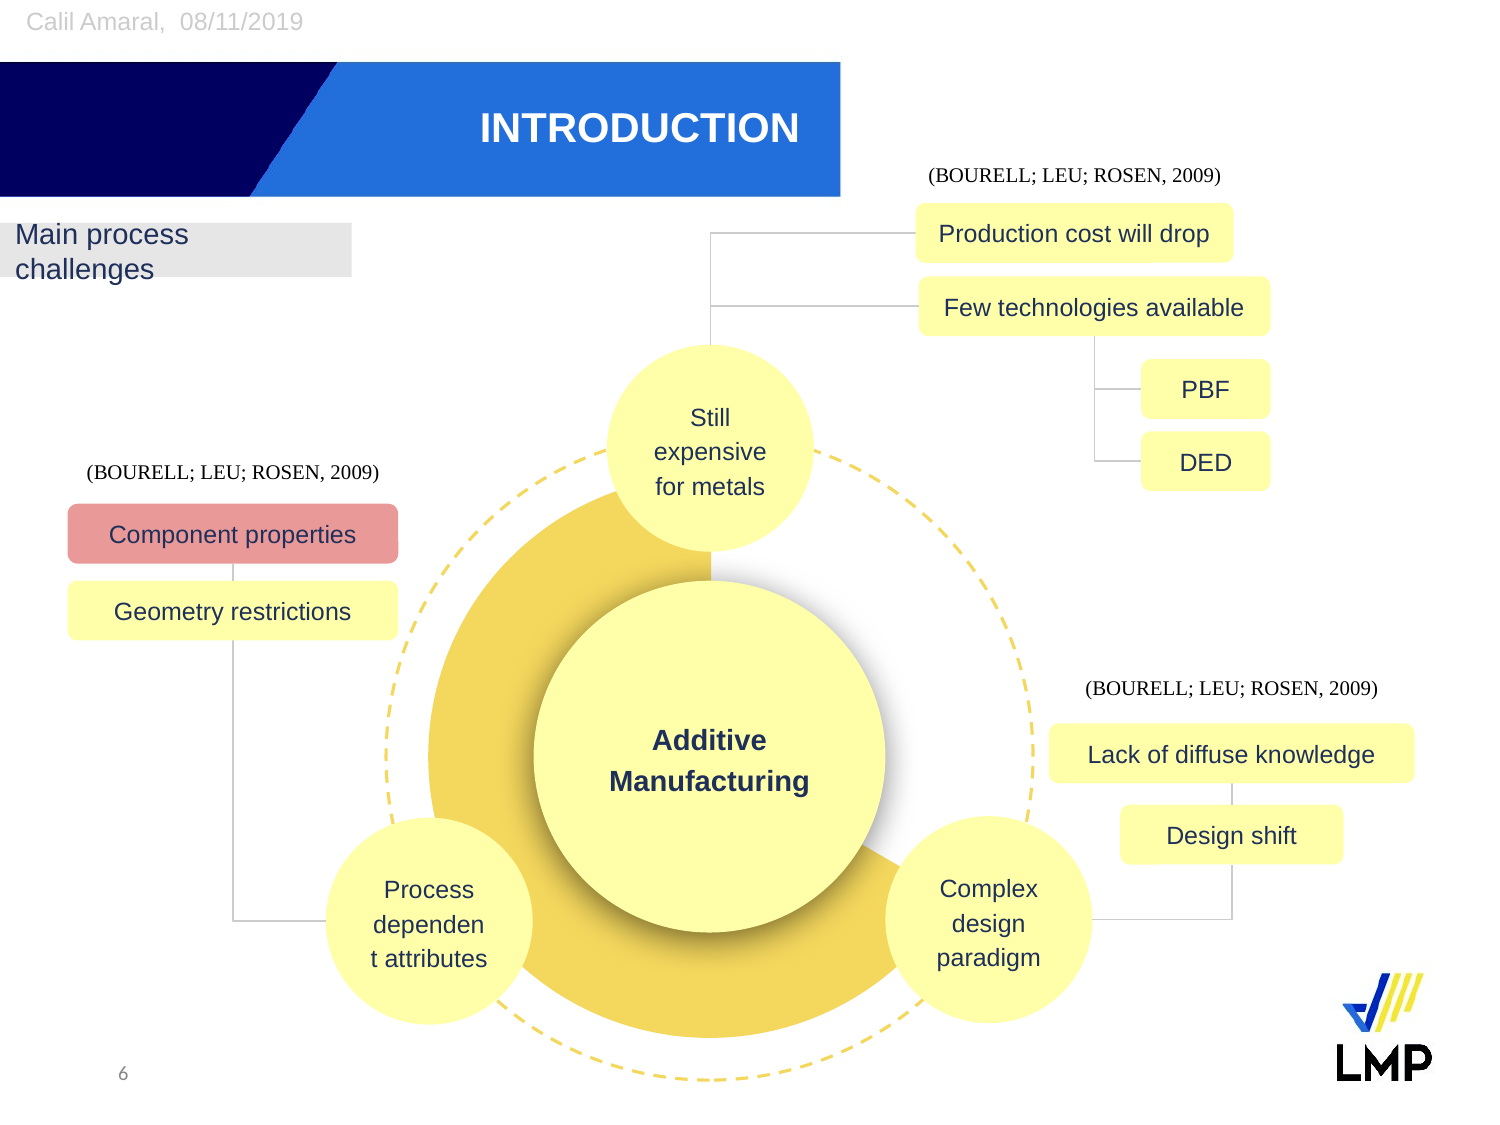

Calil Amaral,  08/11/2019
# INTRODUCTION
(BOURELL; LEU; ROSEN, 2009)
Production cost will drop
Few technologies available

Still expensive for metals
PBF
DED
Main process challenges

(BOURELL; LEU; ROSEN, 2009)
Component properties
Geometry restrictions

Process dependent attributes

Additive Manufacturing
(BOURELL; LEU; ROSEN, 2009)
Lack of diffuse knowledge
Design shift

Complex design paradigm
6